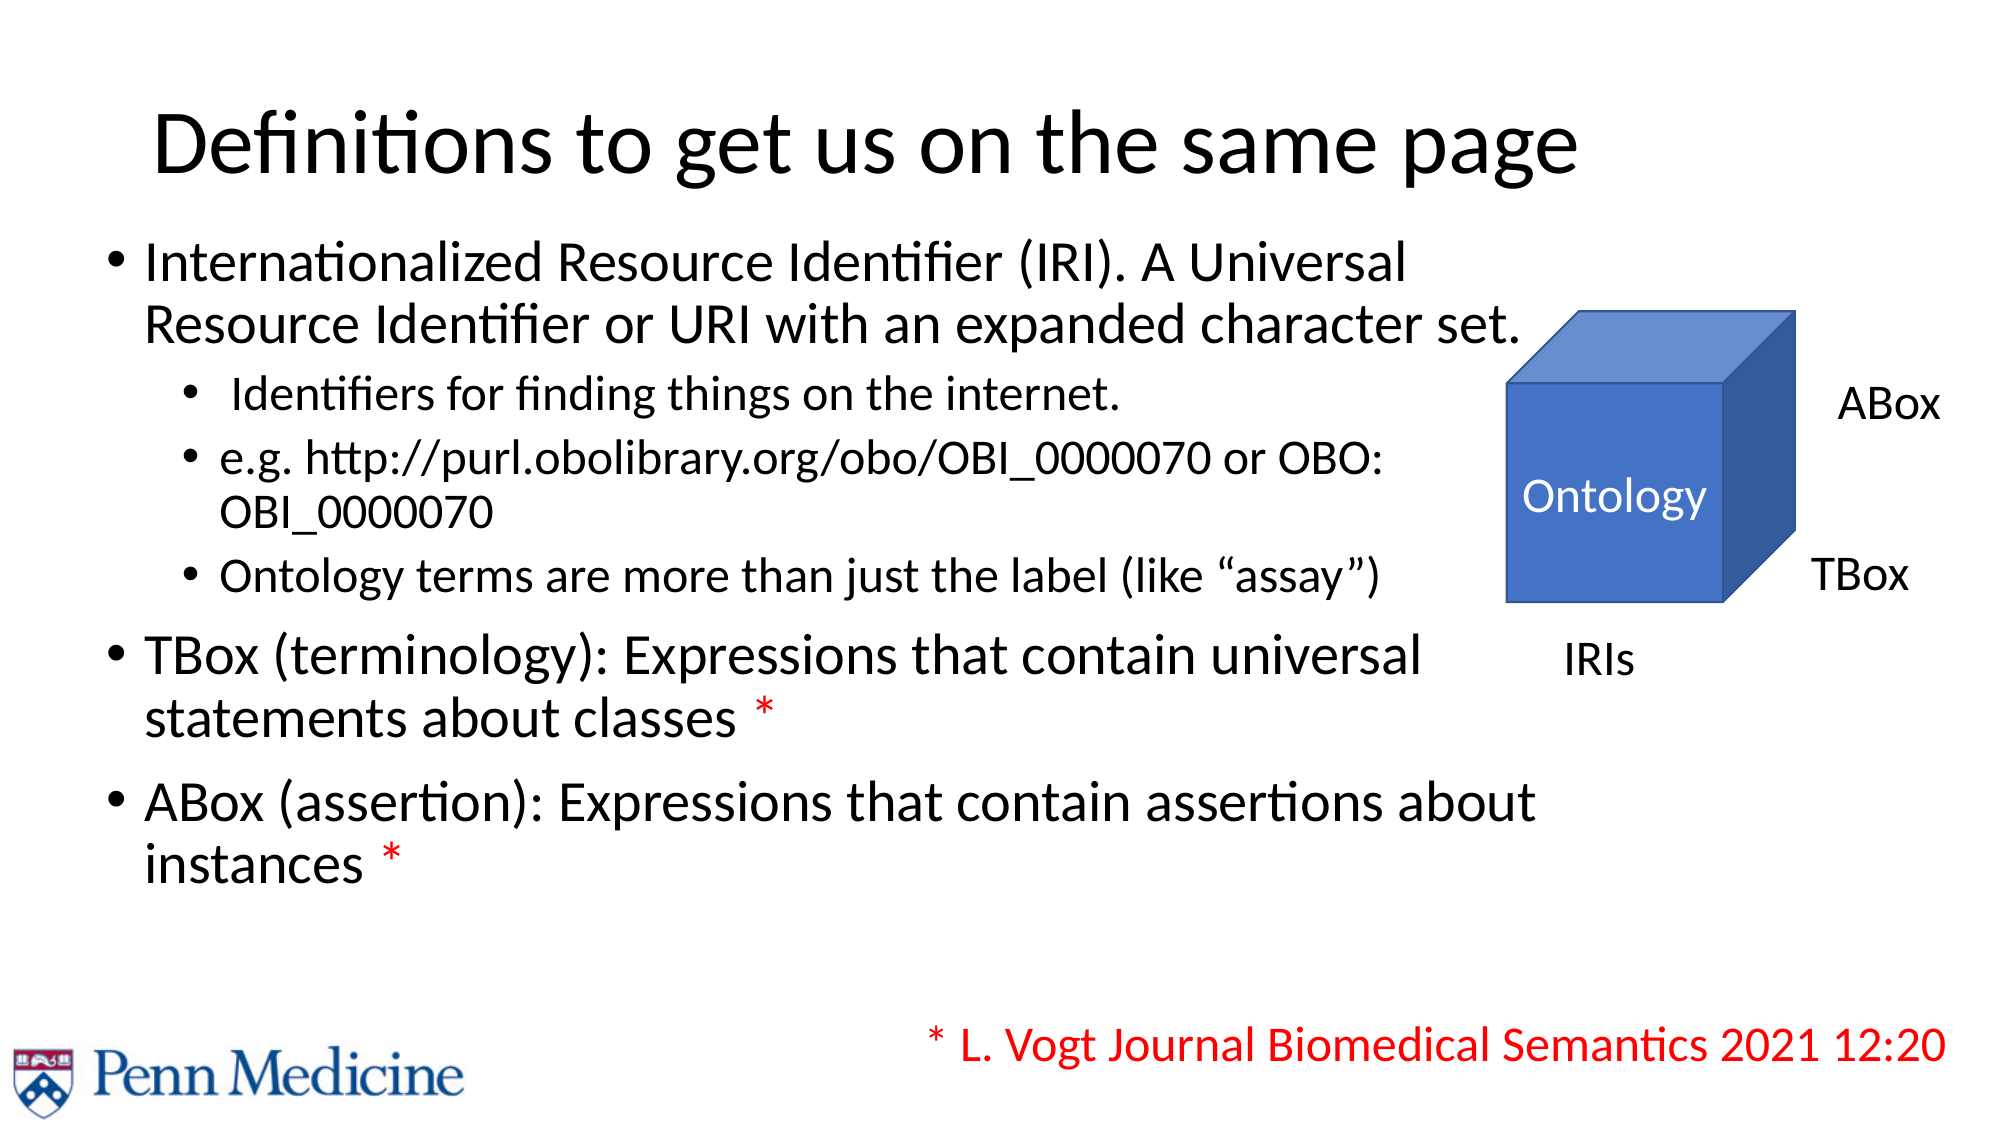

# Definitions to get us on the same page
Internationalized Resource Identifier (IRI). A Universal Resource Identifier or URI with an expanded character set.
 Identifiers for finding things on the internet.
e.g. http://purl.obolibrary.org/obo/OBI_0000070 or OBO: OBI_0000070
Ontology terms are more than just the label (like “assay”)
TBox (terminology): Expressions that contain universal statements about classes *
ABox (assertion): Expressions that contain assertions about instances *

Ontology
ABox
TBox
 IRIs
* L. Vogt Journal Biomedical Semantics 2021 12:20